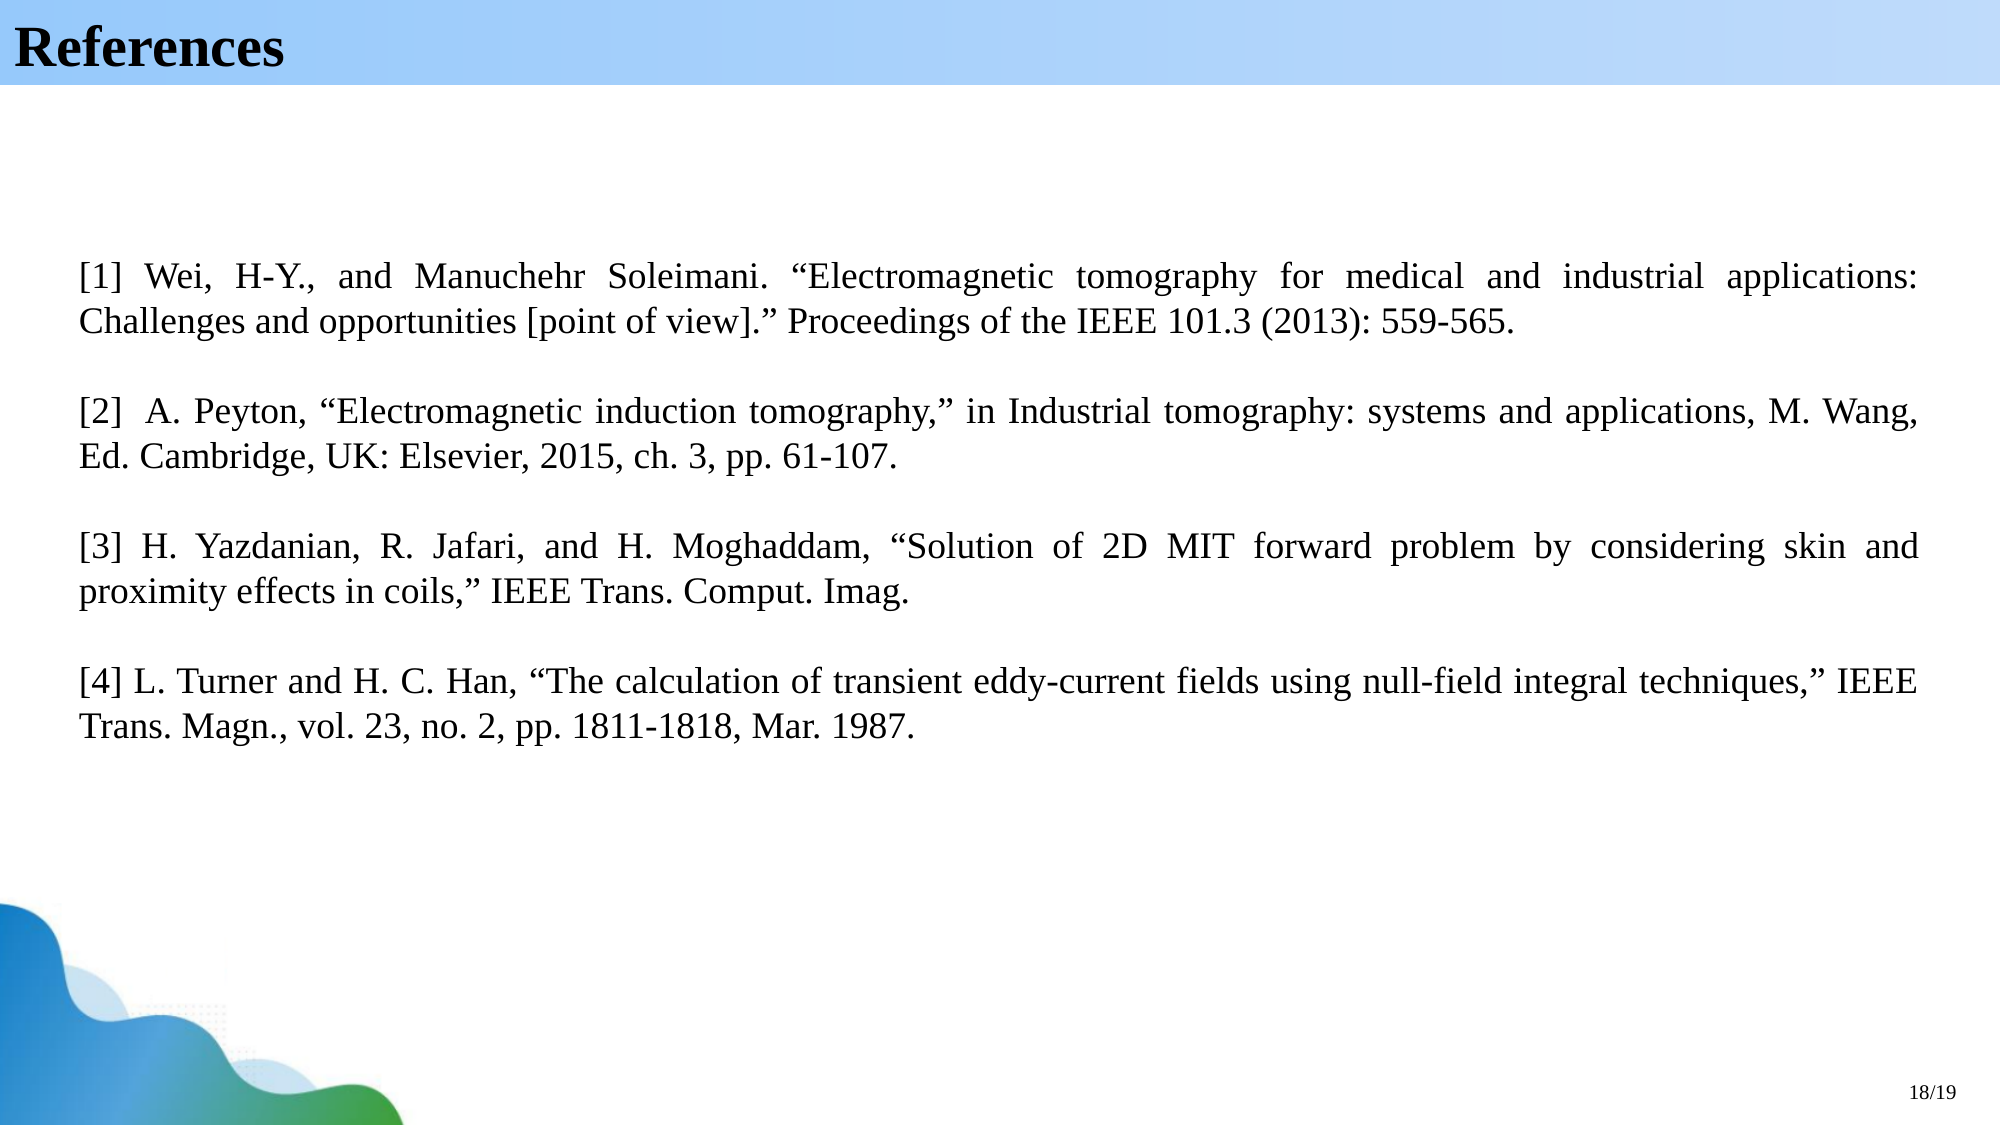

References
[1] Wei, H-Y., and Manuchehr Soleimani. “Electromagnetic tomography for medical and industrial applications: Challenges and opportunities [point of view].” Proceedings of the IEEE 101.3 (2013): 559-565.

[2]  A. Peyton, “Electromagnetic induction tomography,” in Industrial tomography: systems and applications, M. Wang, Ed. Cambridge, UK: Elsevier, 2015, ch. 3, pp. 61-107.

[3] H. Yazdanian, R. Jafari, and H. Moghaddam, “Solution of 2D MIT forward problem by considering skin and proximity effects in coils,” IEEE Trans. Comput. Imag.

[4] L. Turner and H. C. Han, “The calculation of transient eddy-current fields using null-field integral techniques,” IEEE Trans. Magn., vol. 23, no. 2, pp. 1811-1818, Mar. 1987.
18/19